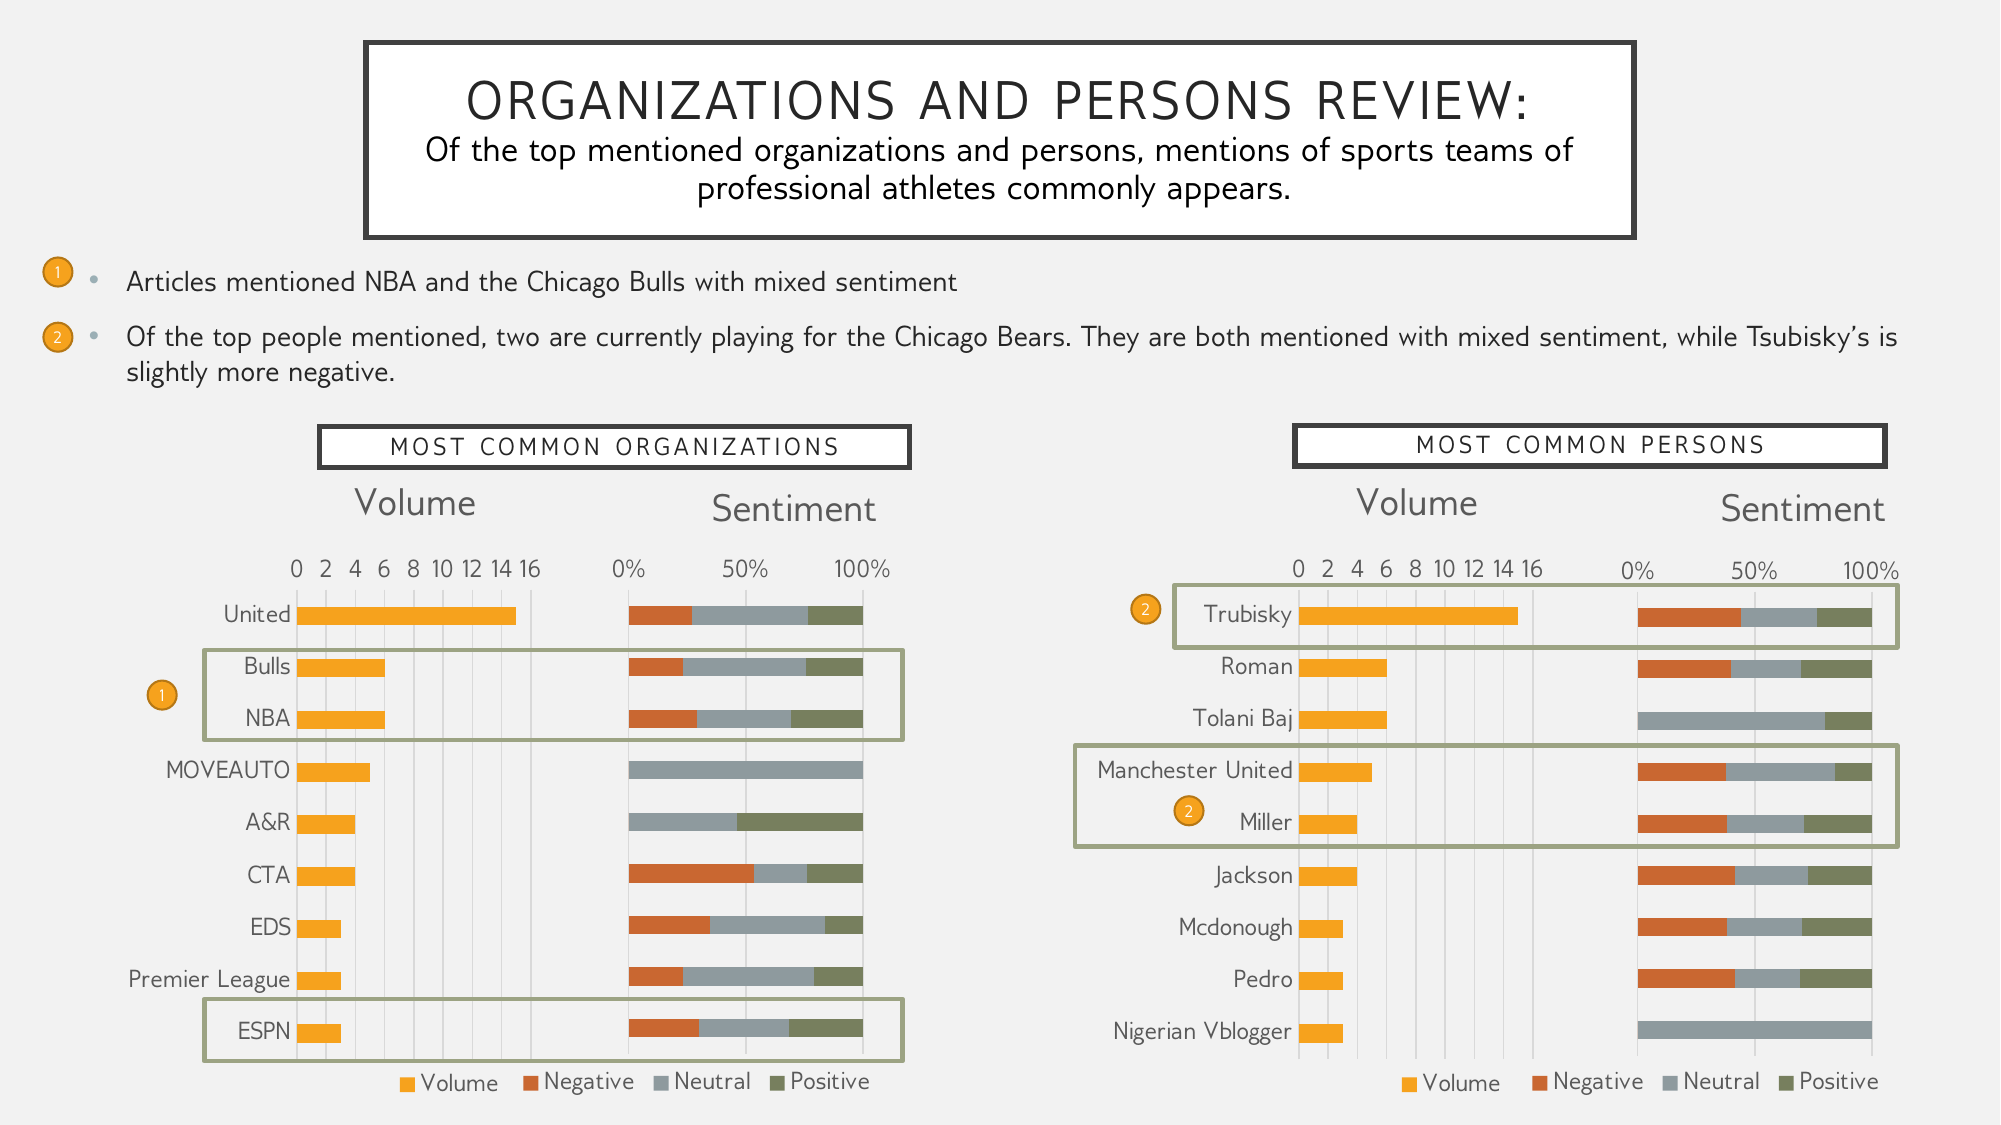

# Organizations and Persons Review: Of the top mentioned organizations and persons, mentions of sports teams of professional athletes commonly appears.
Articles mentioned NBA and the Chicago Bulls with mixed sentiment
Of the top people mentioned, two are currently playing for the Chicago Bears. They are both mentioned with mixed sentiment, while Tsubisky’s is slightly more negative.
1
2
Most Common Persons
Most Common organizations

### Chart:

| Category | Volume |
|---|---|
| United | 15.0 |
|  Bulls | 6.0 |
|  NBA | 6.0 |
|  MOVEAUTO | 5.0 |
|  A&R | 4.0 |
|  CTA | 4.0 |
|  EDS | 3.0 |
|  Premier League | 3.0 |
|  ESPN | 3.0 |

### Chart:

| Category | Volume |
|---|---|
| Trubisky | 15.0 |
| Roman | 6.0 |
| Tolani Baj | 6.0 |
| Manchester United | 5.0 |
| Miller | 4.0 |
| Jackson | 4.0 |
| Mcdonough | 3.0 |
| Pedro | 3.0 |
| Nigerian Vblogger | 3.0 |

### Chart: Sentiment

| Category | Negative | Neutral | Positive |
|---|---|---|---|
| United | 0.27 | 0.495 | 0.234 |
|  Bulls | 0.232 | 0.524 | 0.242 |
|  NBA | 0.29 | 0.402 | 0.306 |
|  MOVEAUTO | 0.0 | 1.0 | 0.0 |
|  A&R | 0.0 | 0.461 | 0.538 |
|  CTA | 0.534 | 0.227 | 0.238 |
|  EDS | 0.348 | 0.488 | 0.162 |
|  Premier League | 0.23 | 0.56 | 0.21 |
|  ESPN | 0.298 | 0.385 | 0.315 |

### Chart: Sentiment

| Category | Negative | Neutral | Positive |
|---|---|---|---|
| Trubisky | 0.442 | 0.322 | 0.234 |
| Roman | 0.4 | 0.297 | 0.302 |
| Tolani Baj | 0.0 | 0.8 | 0.2 |
| Manchester United | 0.377 | 0.466 | 0.155 |
| Miller | 0.383 | 0.326 | 0.29 |
| Jackson | 0.415 | 0.312 | 0.271 |
| Mcdonough | 0.379 | 0.321 | 0.298 |
| Pedro | 0.417 | 0.276 | 0.306 |
| Nigerian Vblogger | 0.0 | 1.0 | 0.0 |
2

1

2